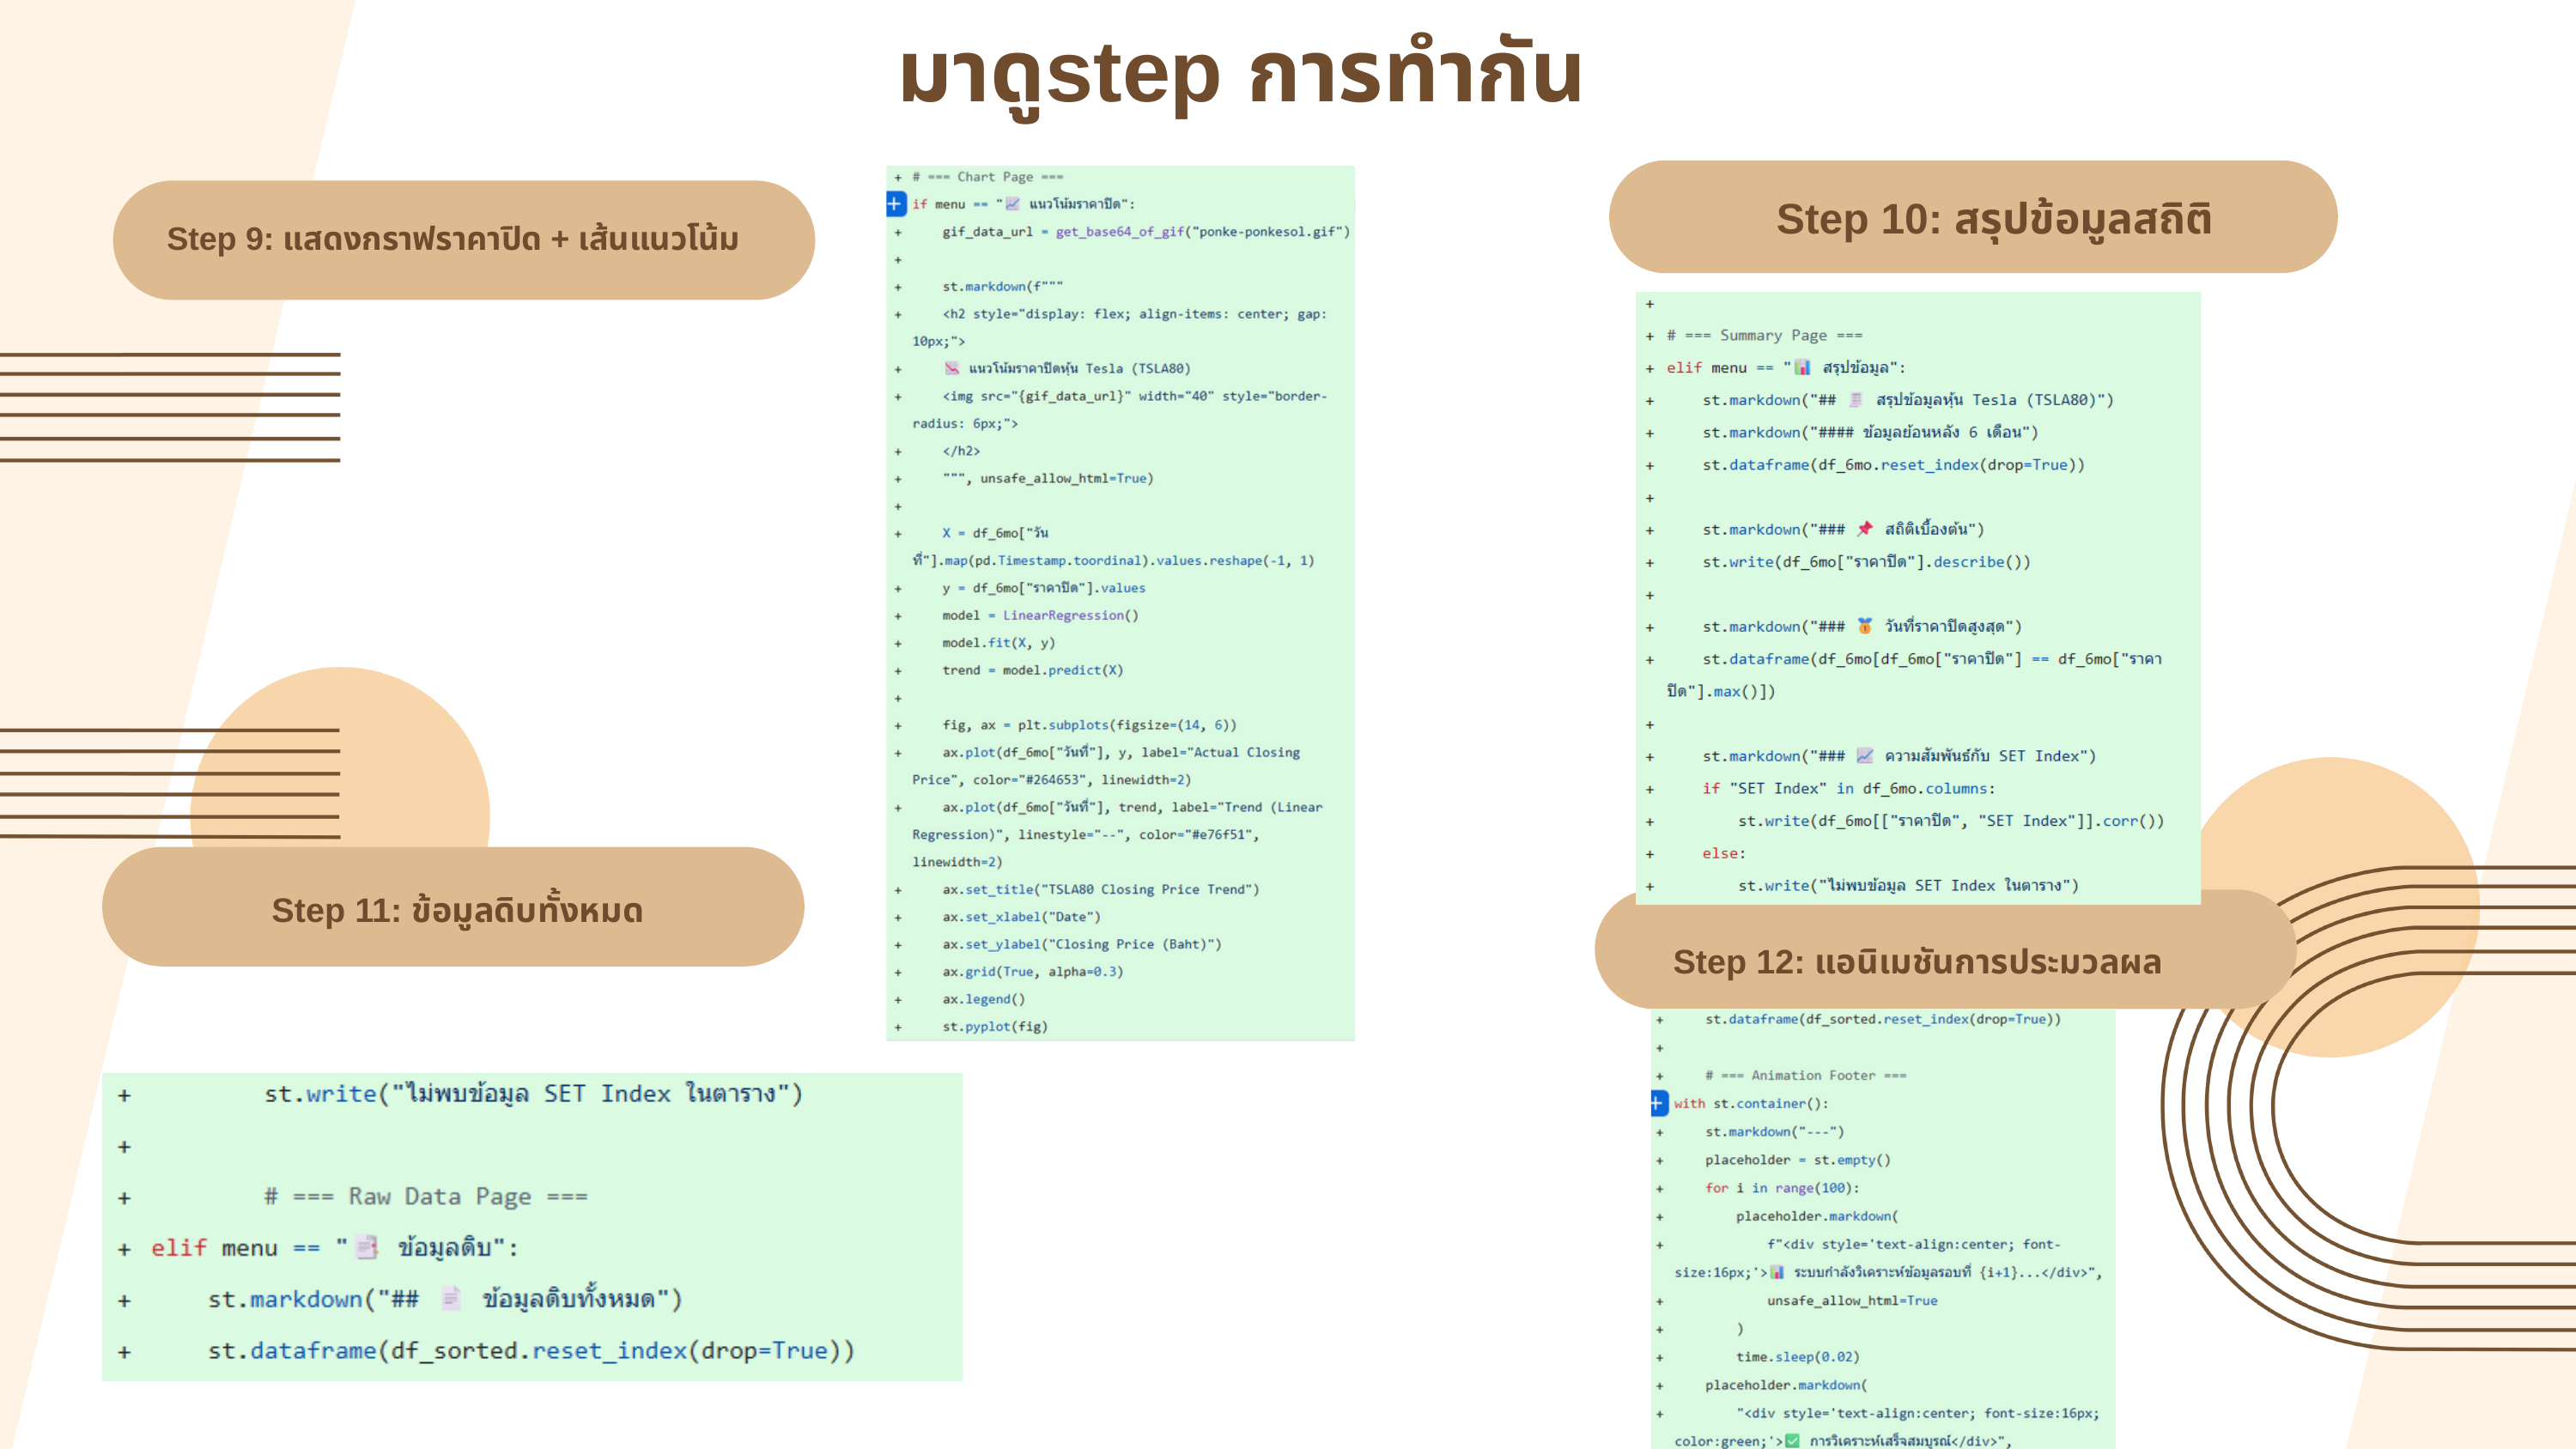

มาดูstep การทำกัน

 Step 10: สรุปข้อมูลสถิติ
Step 9: แสดงกราฟราคาปิด + เส้นแนวโน้ม

 Step 11: ข้อมูลดิบทั้งหมด

Step 12: แอนิเมชันการประมวลผล